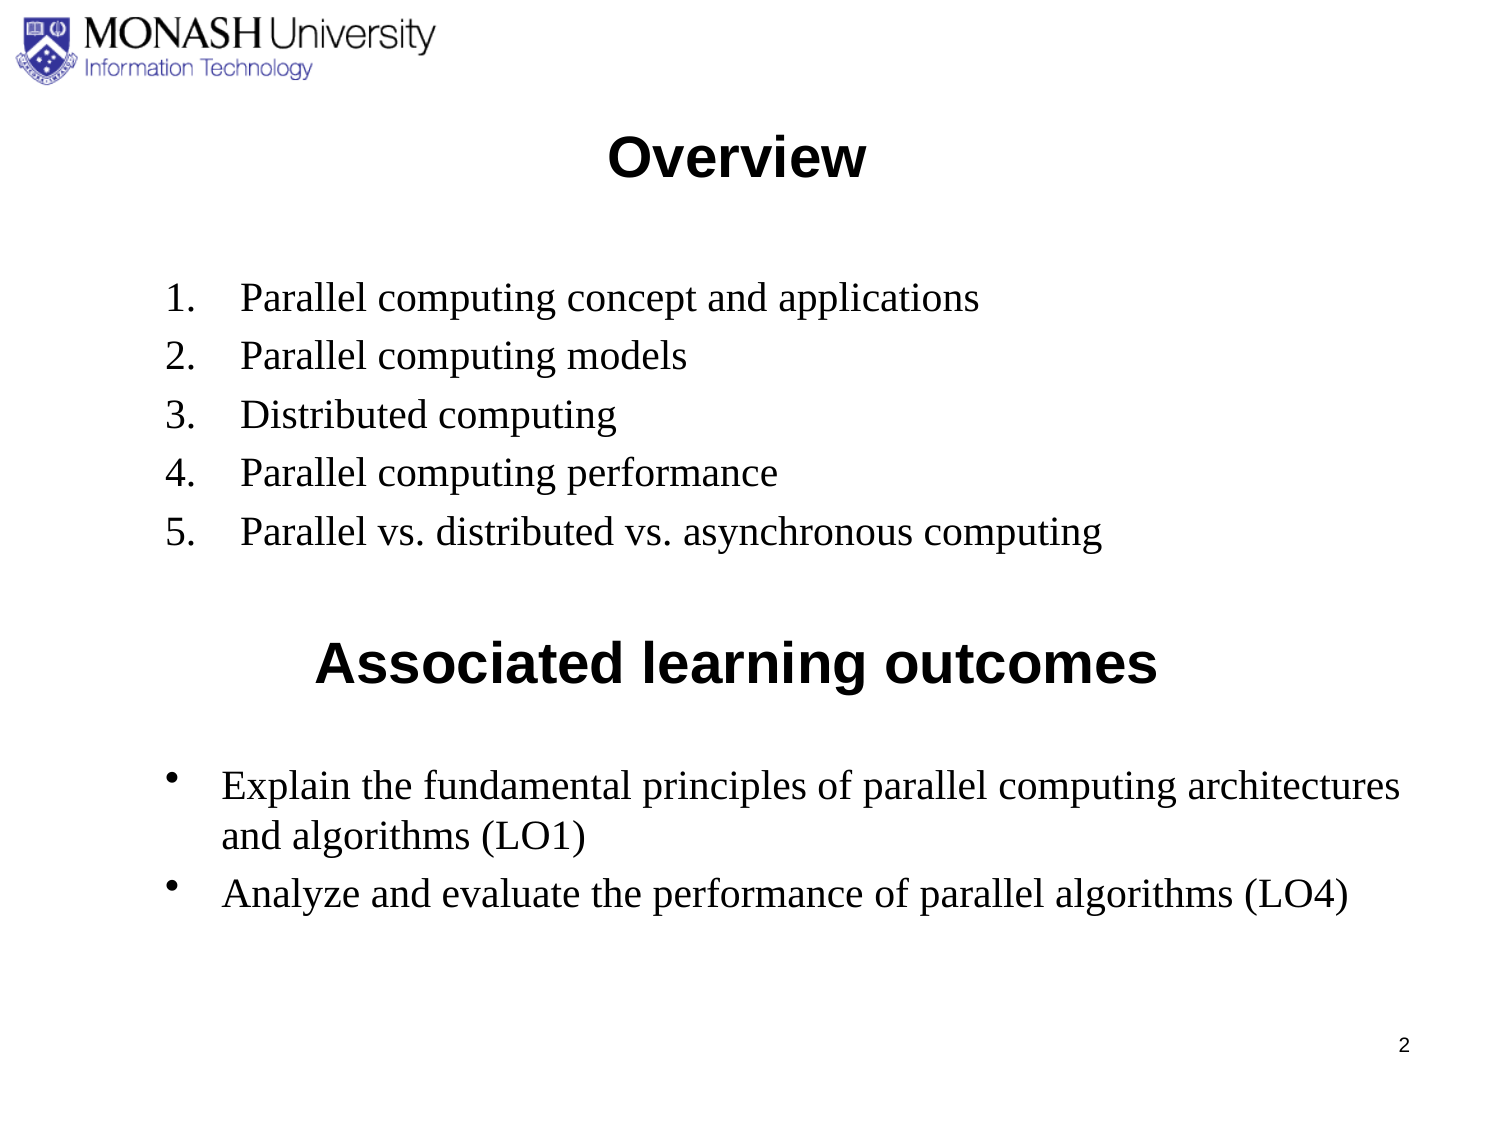

# Overview
Parallel computing concept and applications
Parallel computing models
Distributed computing
Parallel computing performance
Parallel vs. distributed vs. asynchronous computing

Associated learning outcomes
Explain the fundamental principles of parallel computing architectures and algorithms (LO1)
Analyze and evaluate the performance of parallel algorithms (LO4)

2